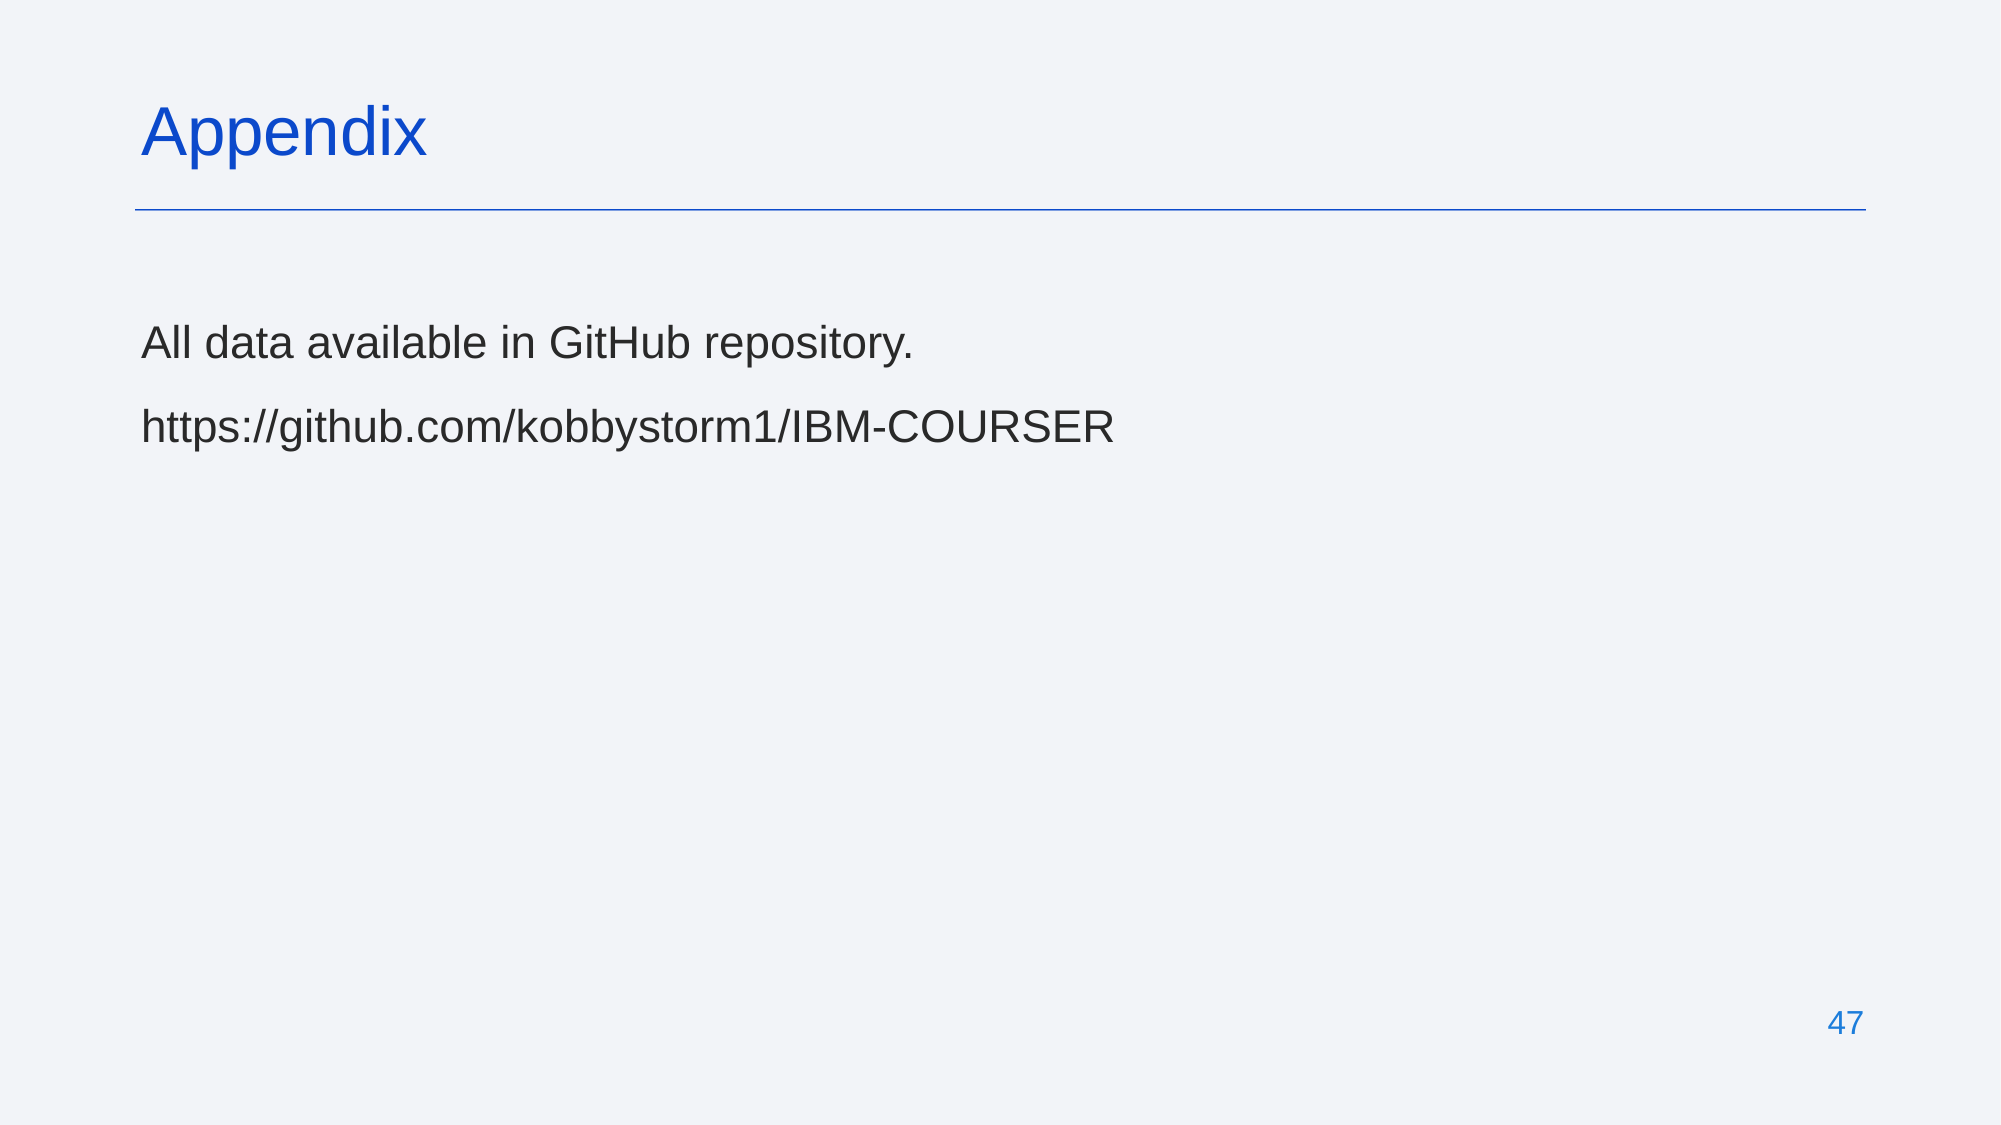

Appendix
All data available in GitHub repository.
https://github.com/kobbystorm1/IBM-COURSER
47